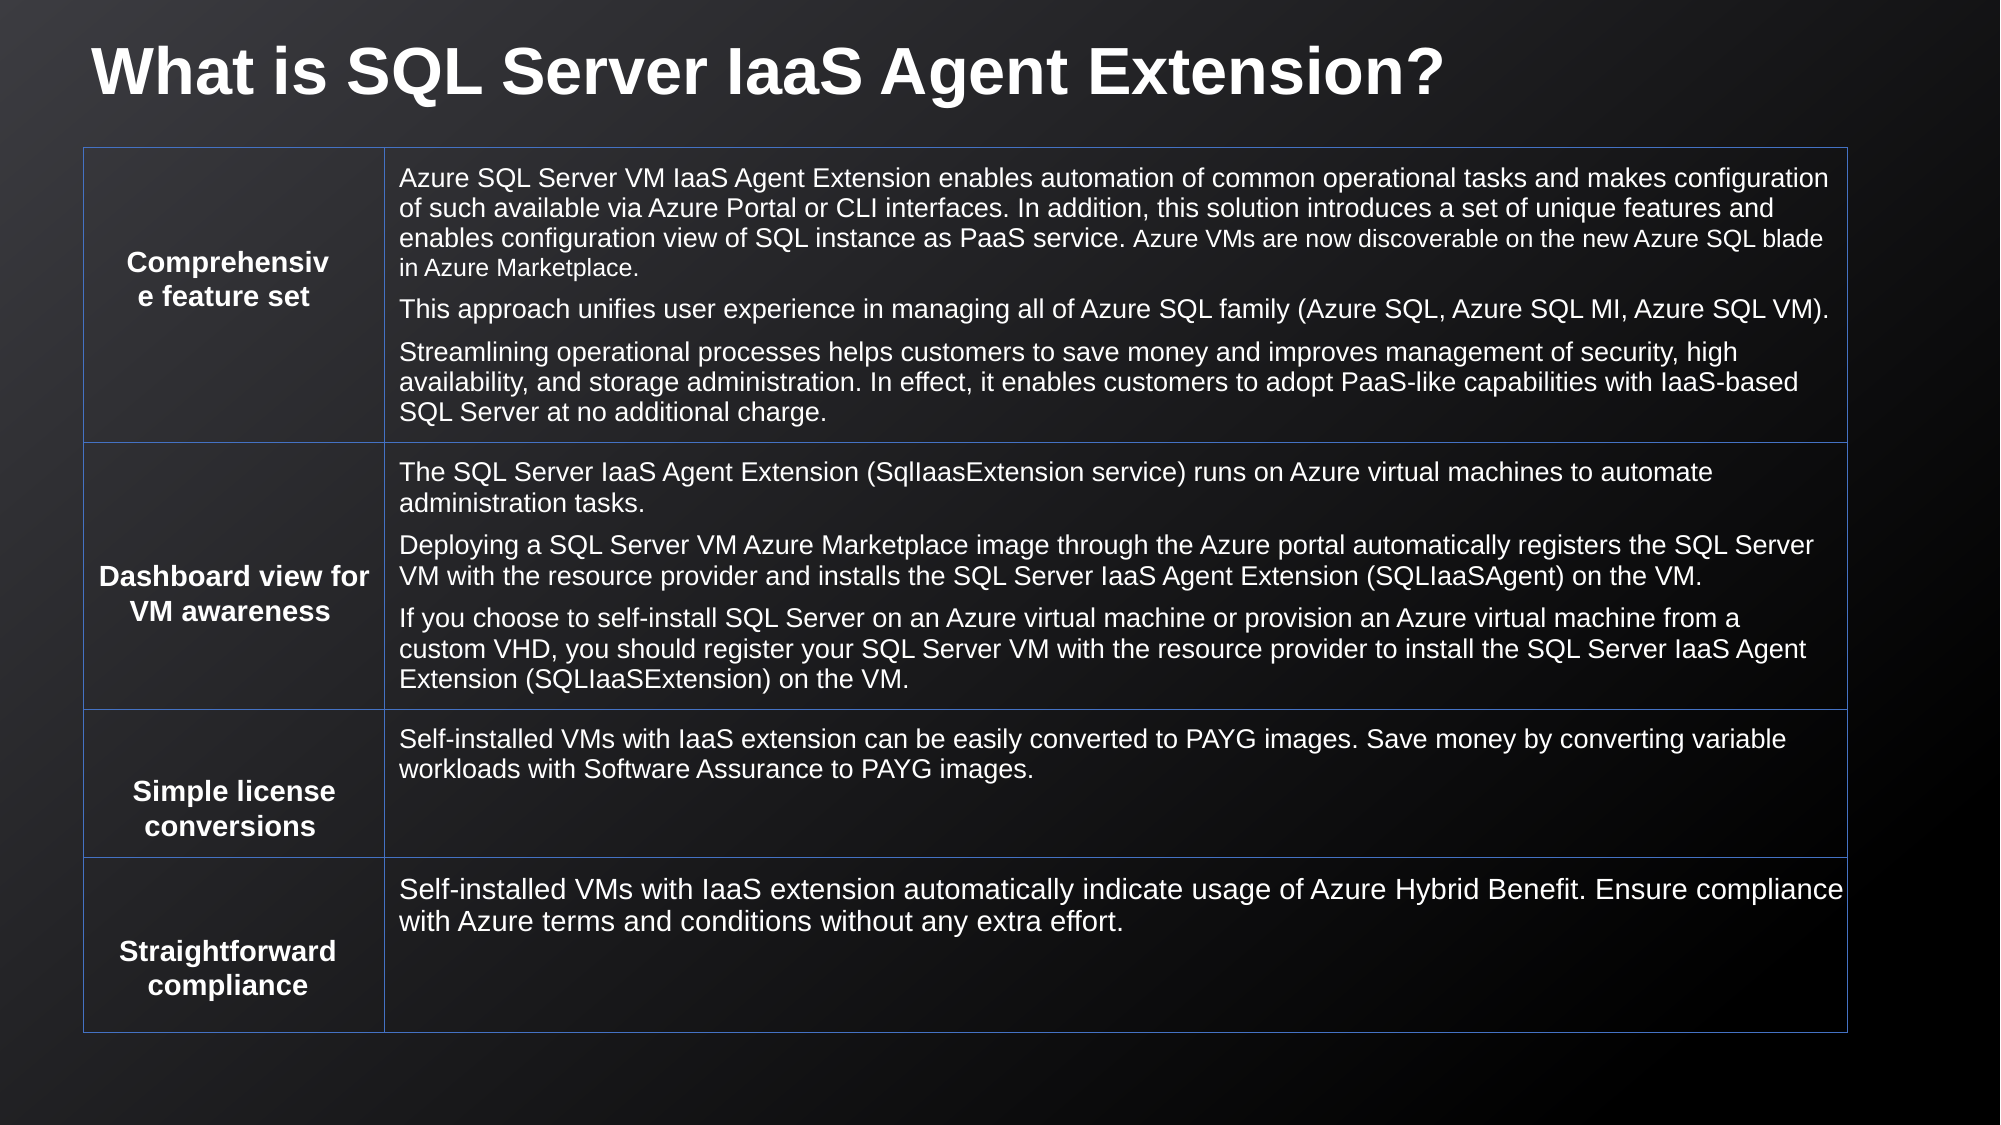

# What is SQL Server IaaS Agent Extension?
|  | Azure SQL Server VM IaaS Agent Extension enables automation of common operational tasks and makes configuration of such available via Azure Portal or CLI interfaces. In addition, this solution introduces a set of unique features and enables configuration view of SQL instance as PaaS service. Azure VMs are now discoverable on the new Azure SQL blade in Azure Marketplace. This approach unifies user experience in managing all of Azure SQL family (Azure SQL, Azure SQL MI, Azure SQL VM). Streamlining operational processes helps customers to save money and improves management of security, high availability, and storage administration. In effect, it enables customers to adopt PaaS-like capabilities with IaaS-based SQL Server at no additional charge. |
| --- | --- |
|  | The SQL Server IaaS Agent Extension (SqlIaasExtension service) runs on Azure virtual machines to automate administration tasks. Deploying a SQL Server VM Azure Marketplace image through the Azure portal automatically registers the SQL Server VM with the resource provider and installs the SQL Server IaaS Agent Extension (SQLIaaSAgent) on the VM. If you choose to self-install SQL Server on an Azure virtual machine or provision an Azure virtual machine from a custom VHD, you should register your SQL Server VM with the resource provider to install the SQL Server IaaS Agent Extension (SQLIaaSExtension) on the VM. |
|  | Self-installed VMs with IaaS extension can be easily converted to PAYG images. Save money by converting variable workloads with Software Assurance to PAYG images. |
|  | Self-installed VMs with IaaS extension automatically indicate usage of Azure Hybrid Benefit. Ensure compliance with Azure terms and conditions without any extra effort. |
Comprehensive feature set
Dashboard view for VM awareness
Simple license conversions
Straightforward compliance